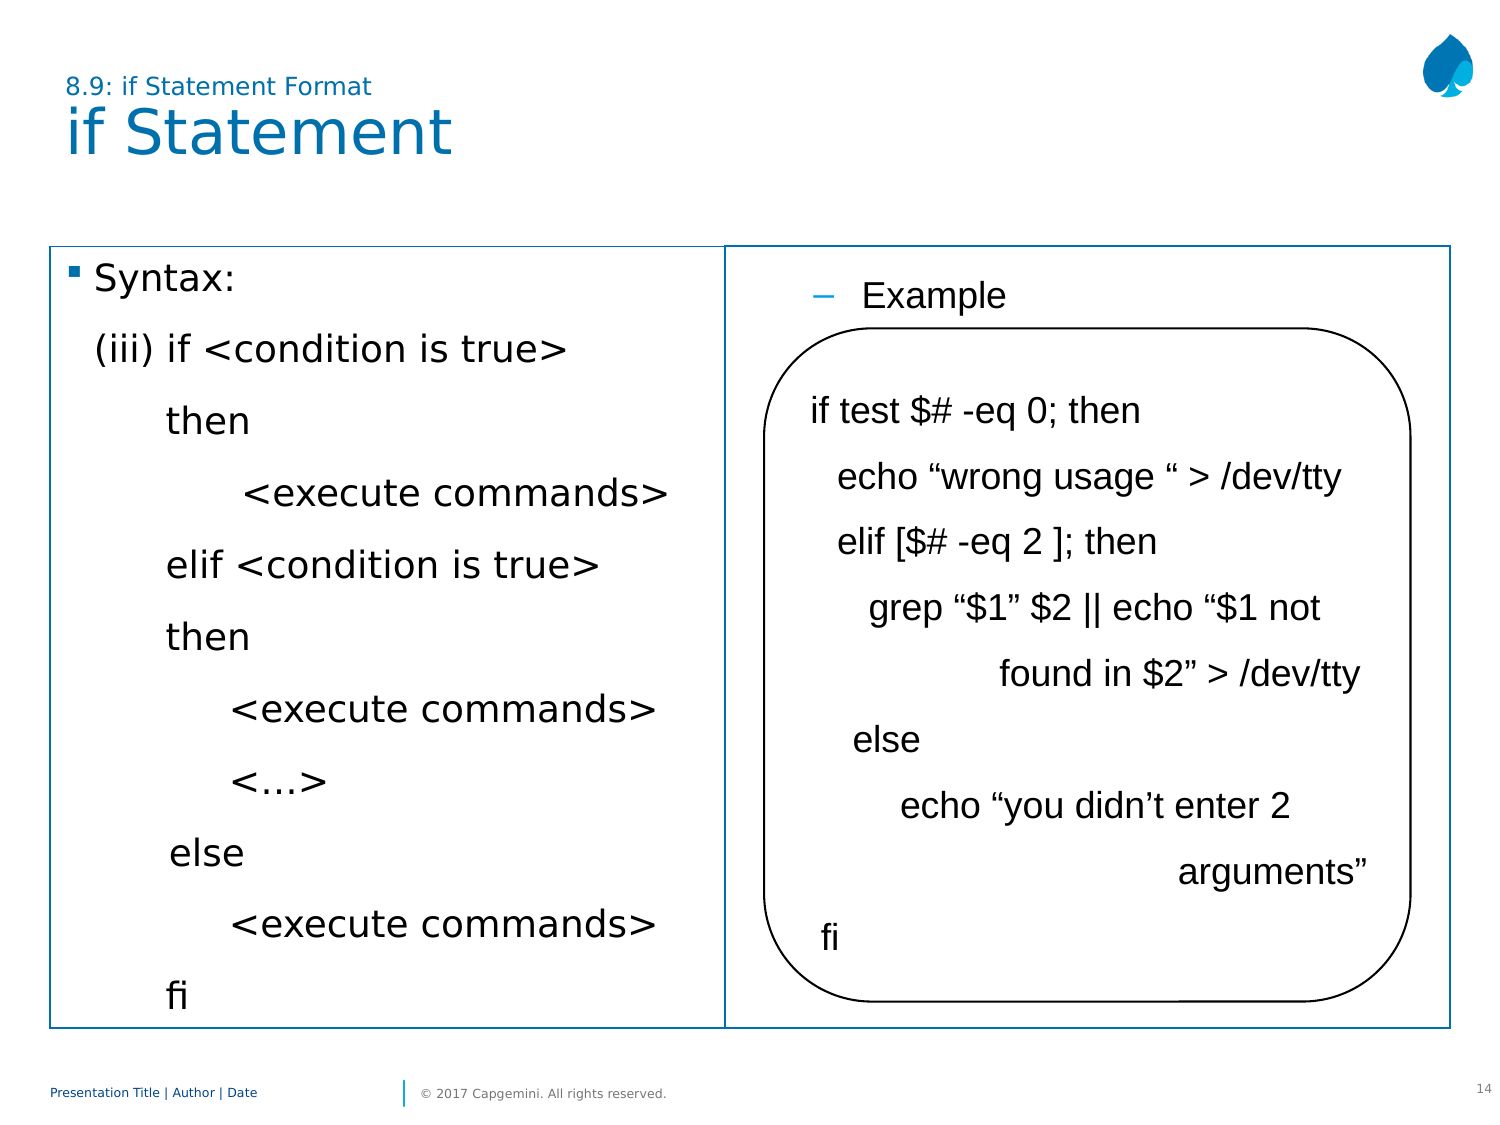

# 8.9: if Statement Format if Statement
Syntax:
(iii) if <condition is true>
      then
	          <execute commands>
      elif <condition is true>
      then
	         <execute commands>
	         <…>
	    else
  	         <execute commands>
      fi
Example

if test $# -eq 0; then
	echo “wrong usage “ > /dev/tty
	elif [$# -eq 2 ]; then
	   grep “$1” $2 || echo “$1 not
                  found in $2” > /dev/tty
    else
	      echo “you didn’t enter 2
                                   arguments”
 fi